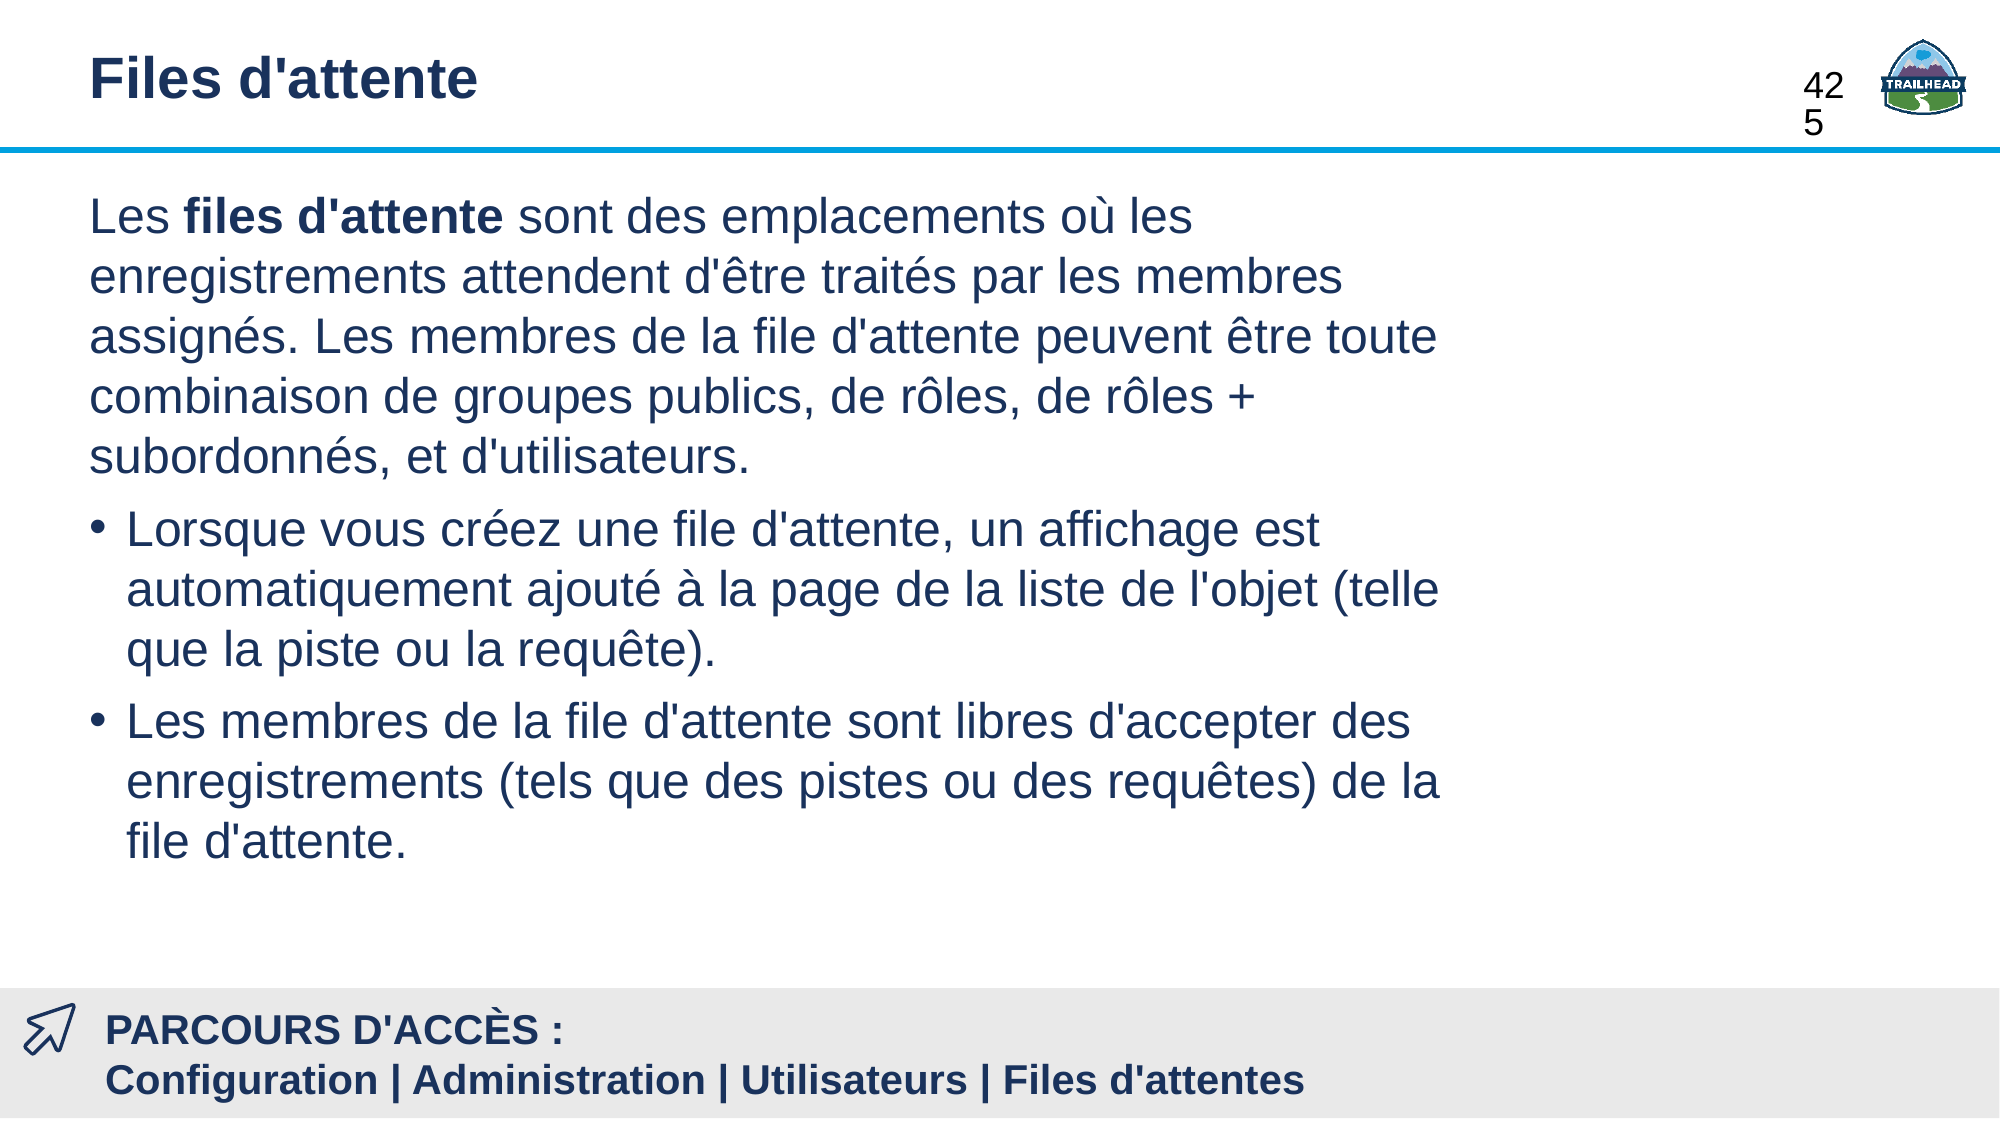

Files d'attente
425
Les files d'attente sont des emplacements où les enregistrements attendent d'être traités par les membres assignés. Les membres de la file d'attente peuvent être toute combinaison de groupes publics, de rôles, de rôles + subordonnés, et d'utilisateurs.
Lorsque vous créez une file d'attente, un affichage est automatiquement ajouté à la page de la liste de l'objet (telle que la piste ou la requête).
Les membres de la file d'attente sont libres d'accepter des enregistrements (tels que des pistes ou des requêtes) de la file d'attente.

PARCOURS D'ACCÈS :
Configuration | Administration | Utilisateurs | Files d'attentes